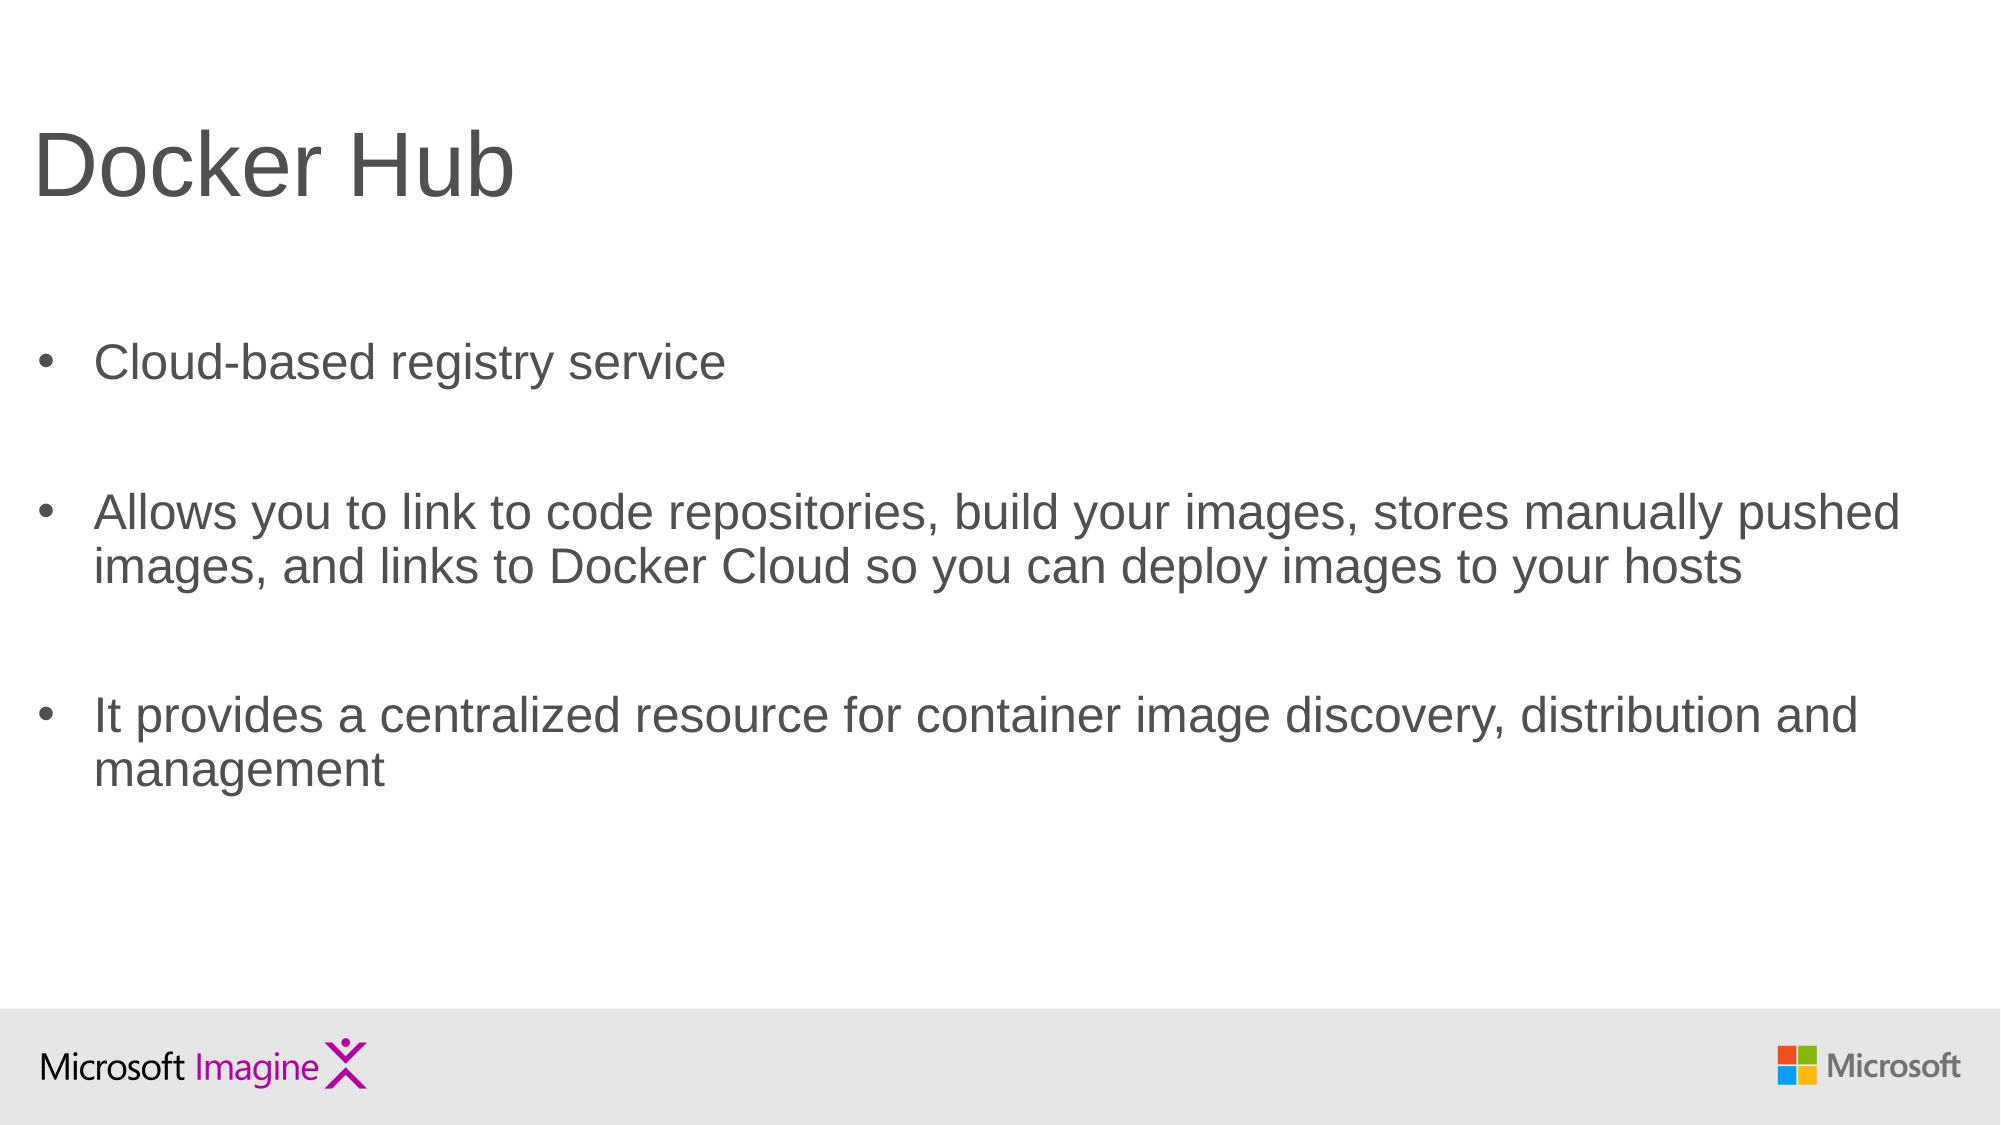

# Docker Hub

Cloud-based registry service

Allows you to link to code repositories, build your images, stores manually pushed images, and links to Docker Cloud so you can deploy images to your hosts

It provides a centralized resource for container image discovery, distribution and management